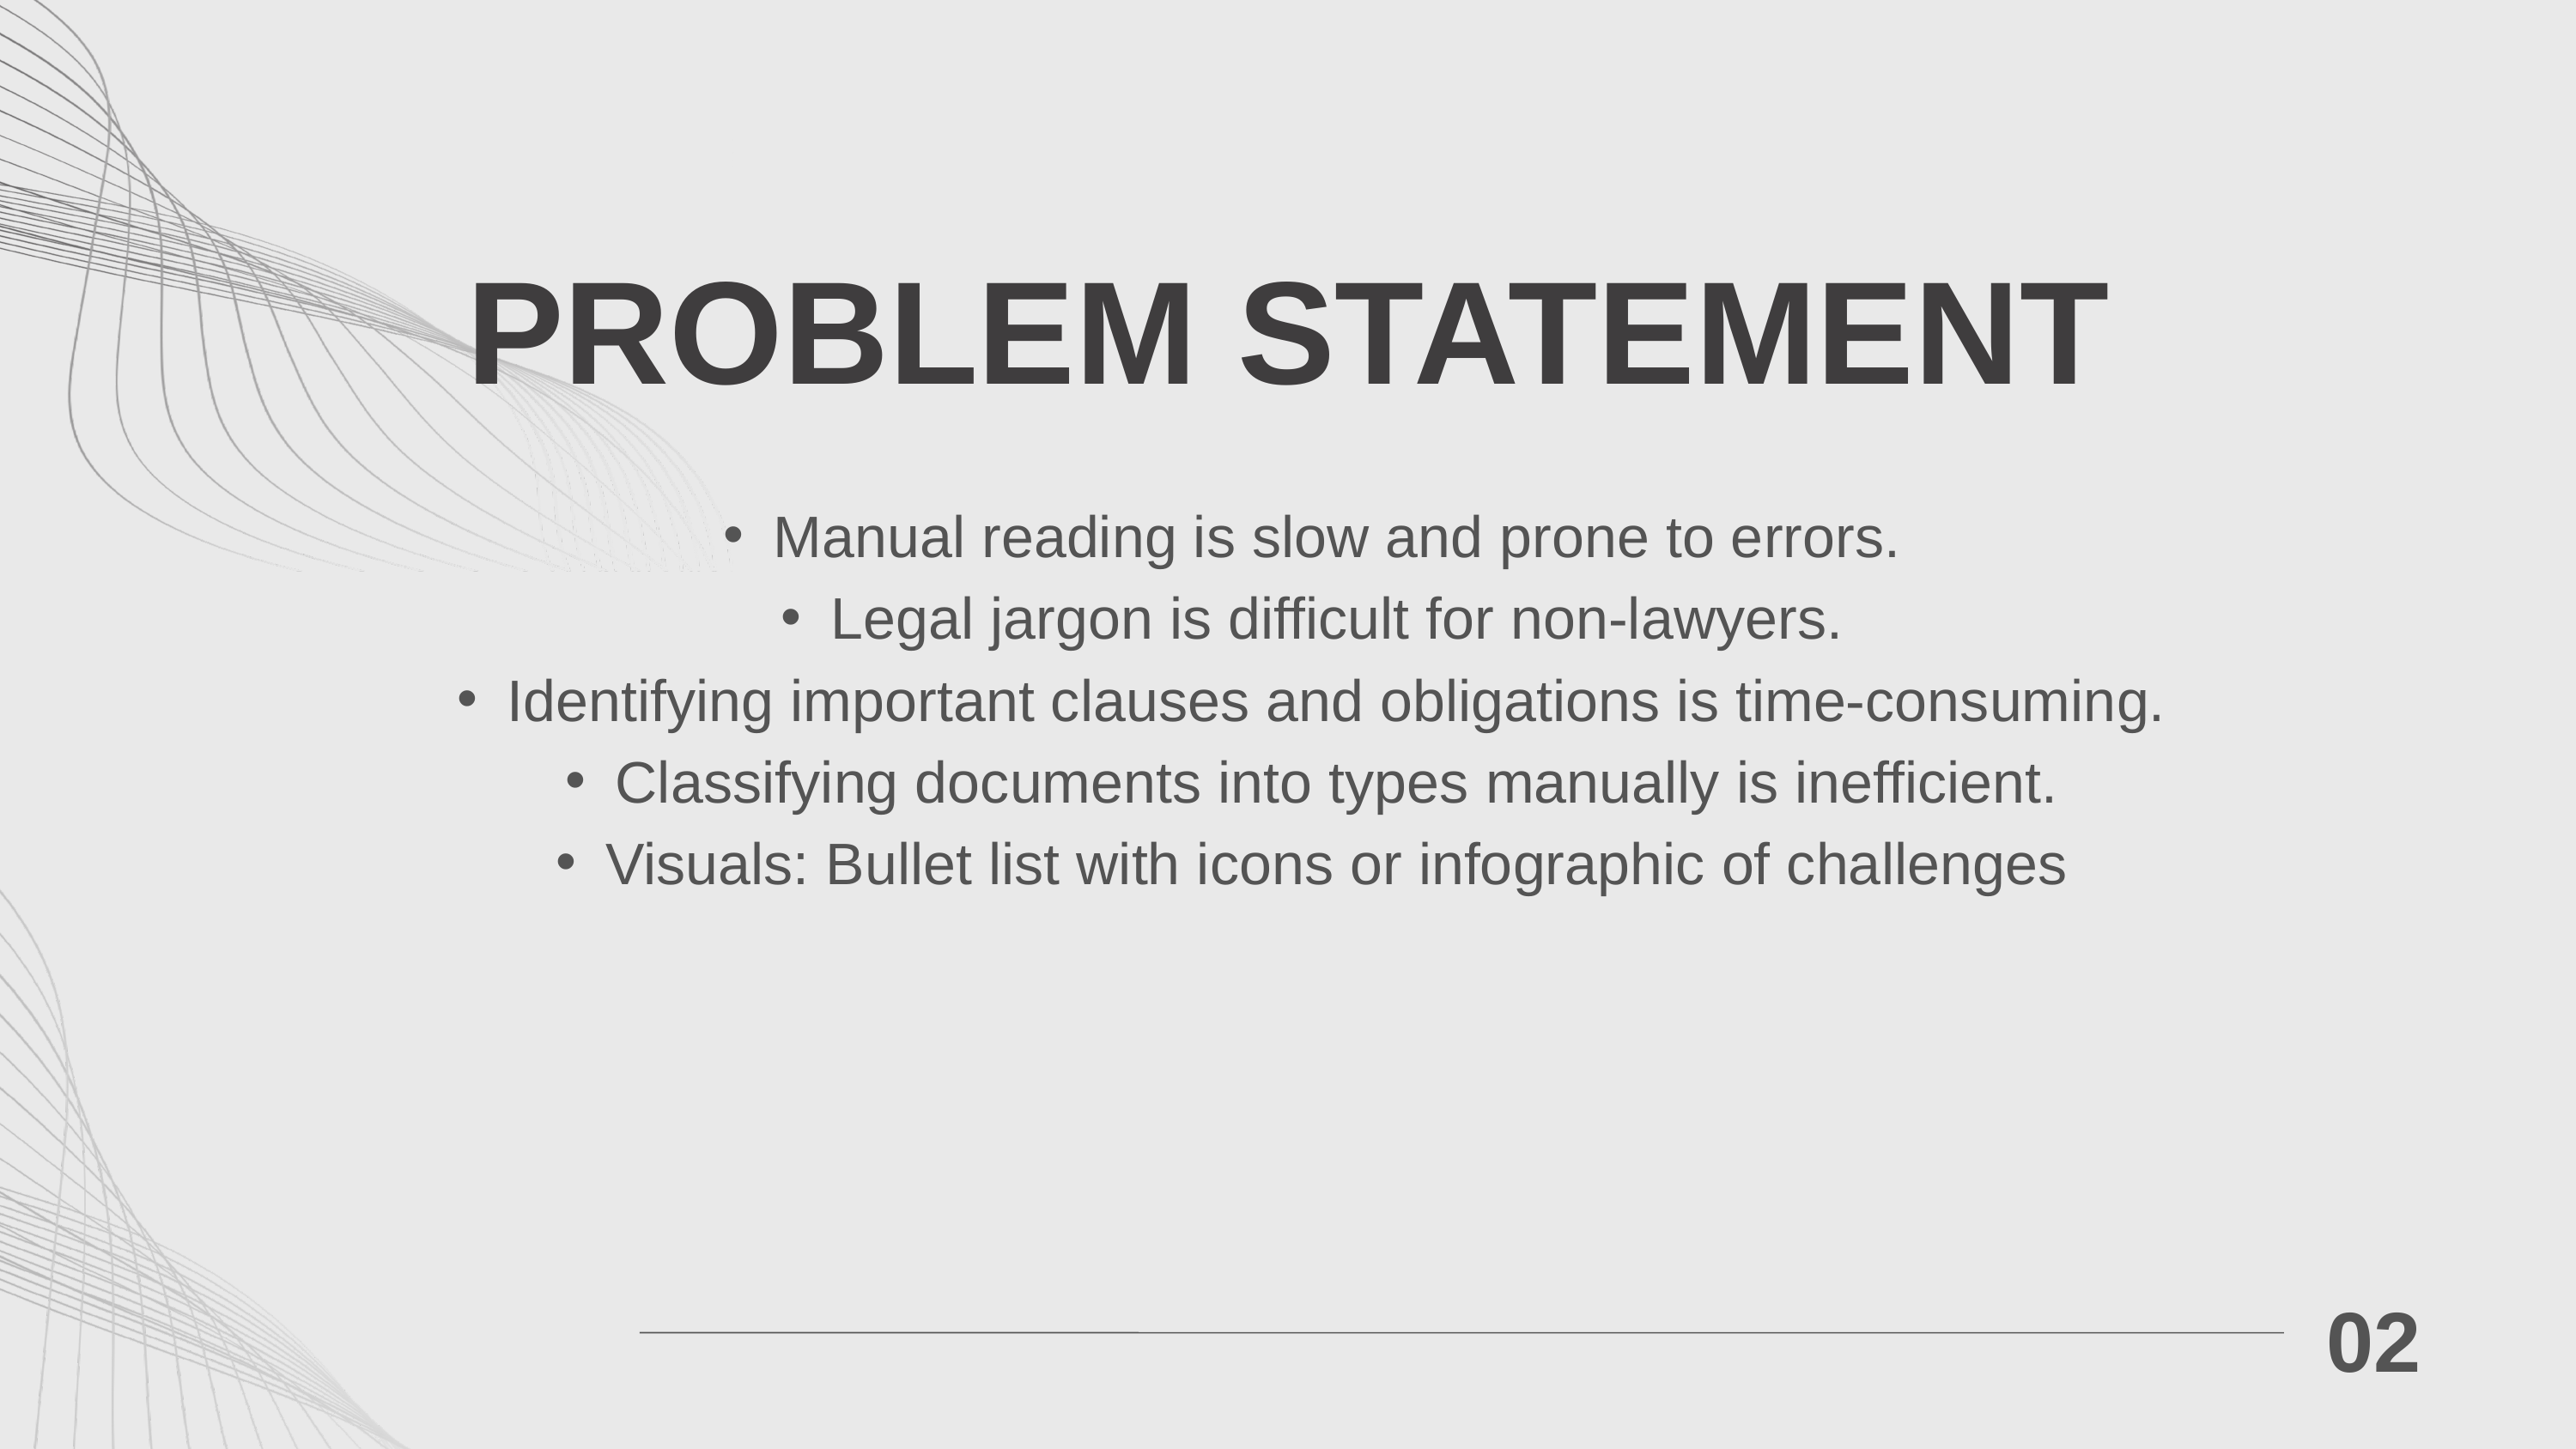

PROBLEM STATEMENT

Manual reading is slow and prone to errors.
Legal jargon is difficult for non-lawyers.
Identifying important clauses and obligations is time-consuming.
Classifying documents into types manually is inefficient.
Visuals: Bullet list with icons or infographic of challenges

02